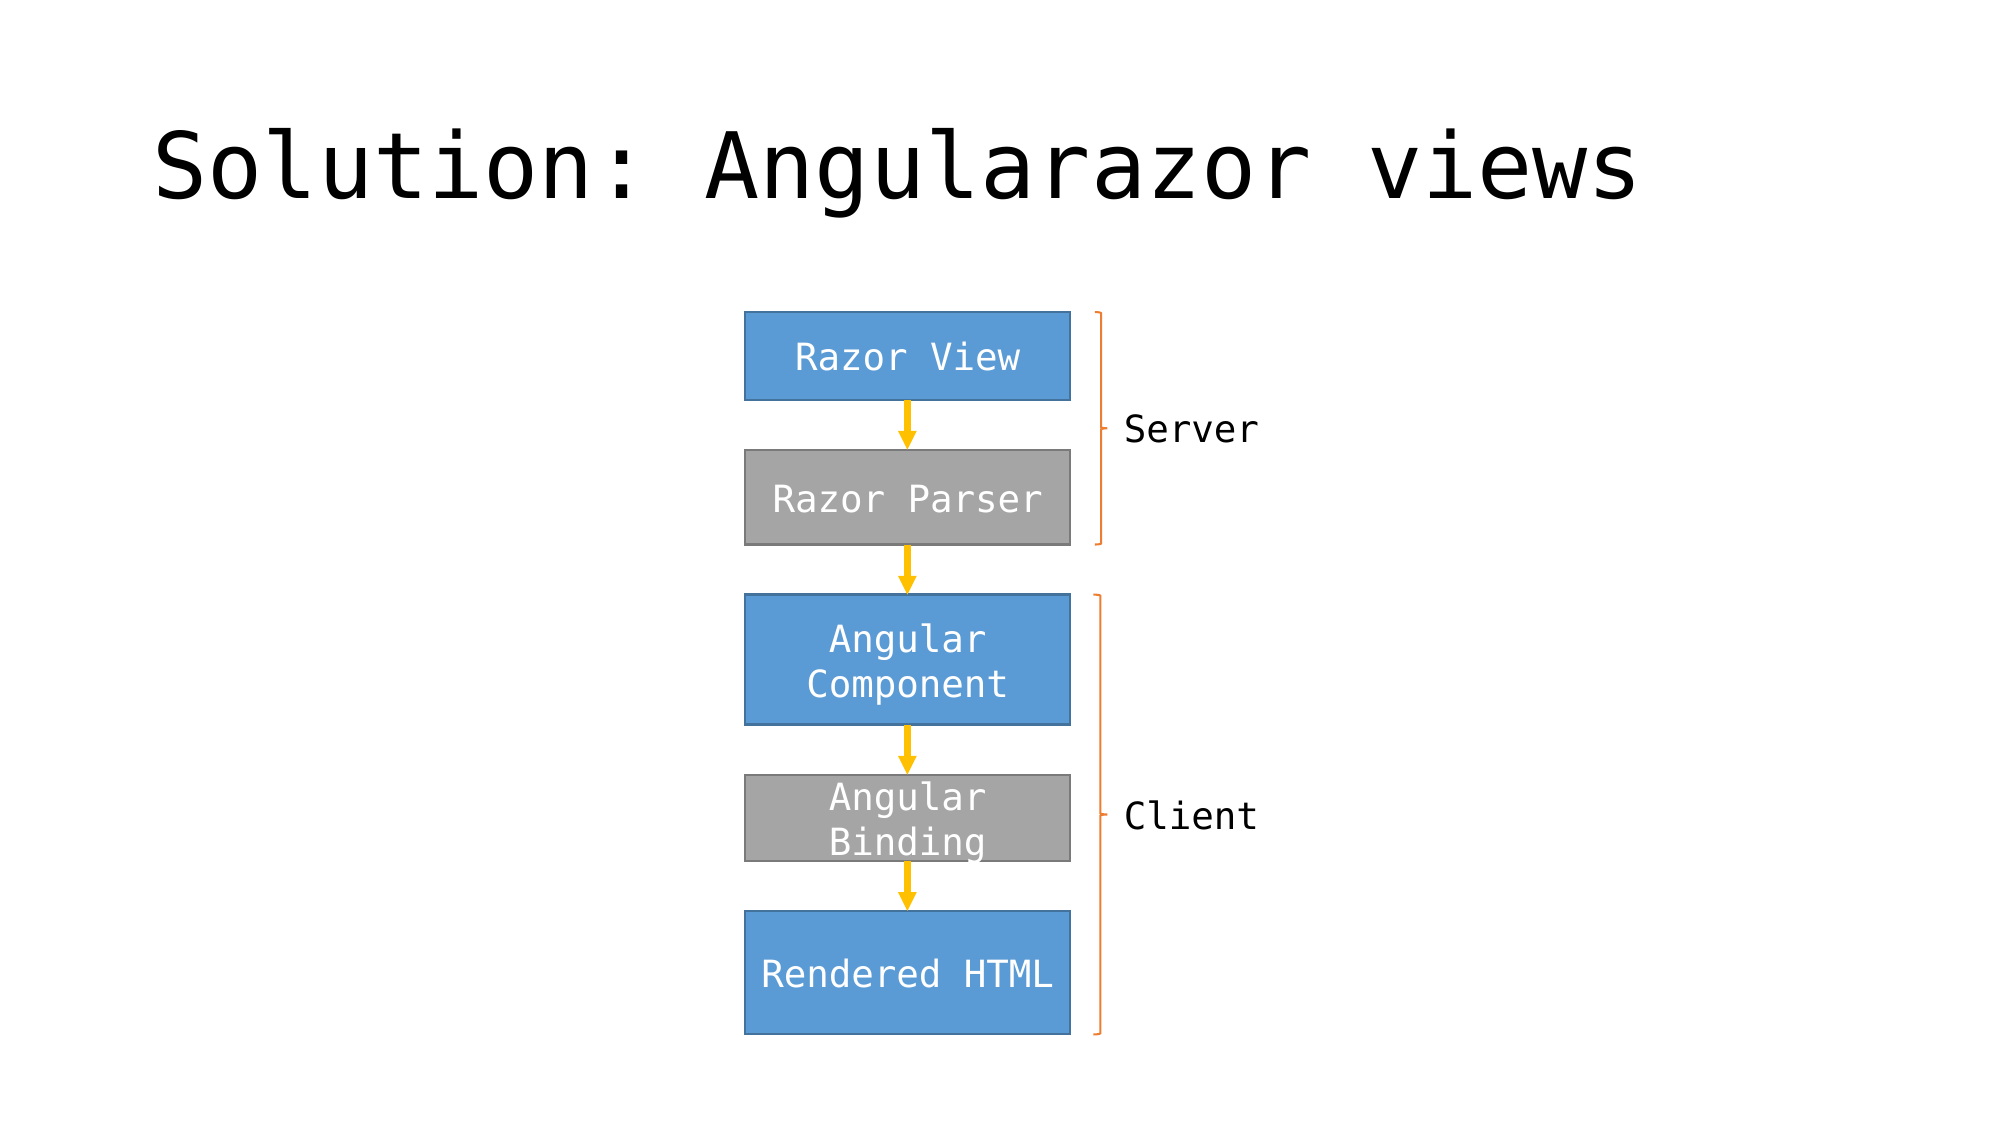

# Solution: Angularazor views
Razor View

Server
Razor Parser

Angular Component
Angular Binding
Client
Rendered HTML